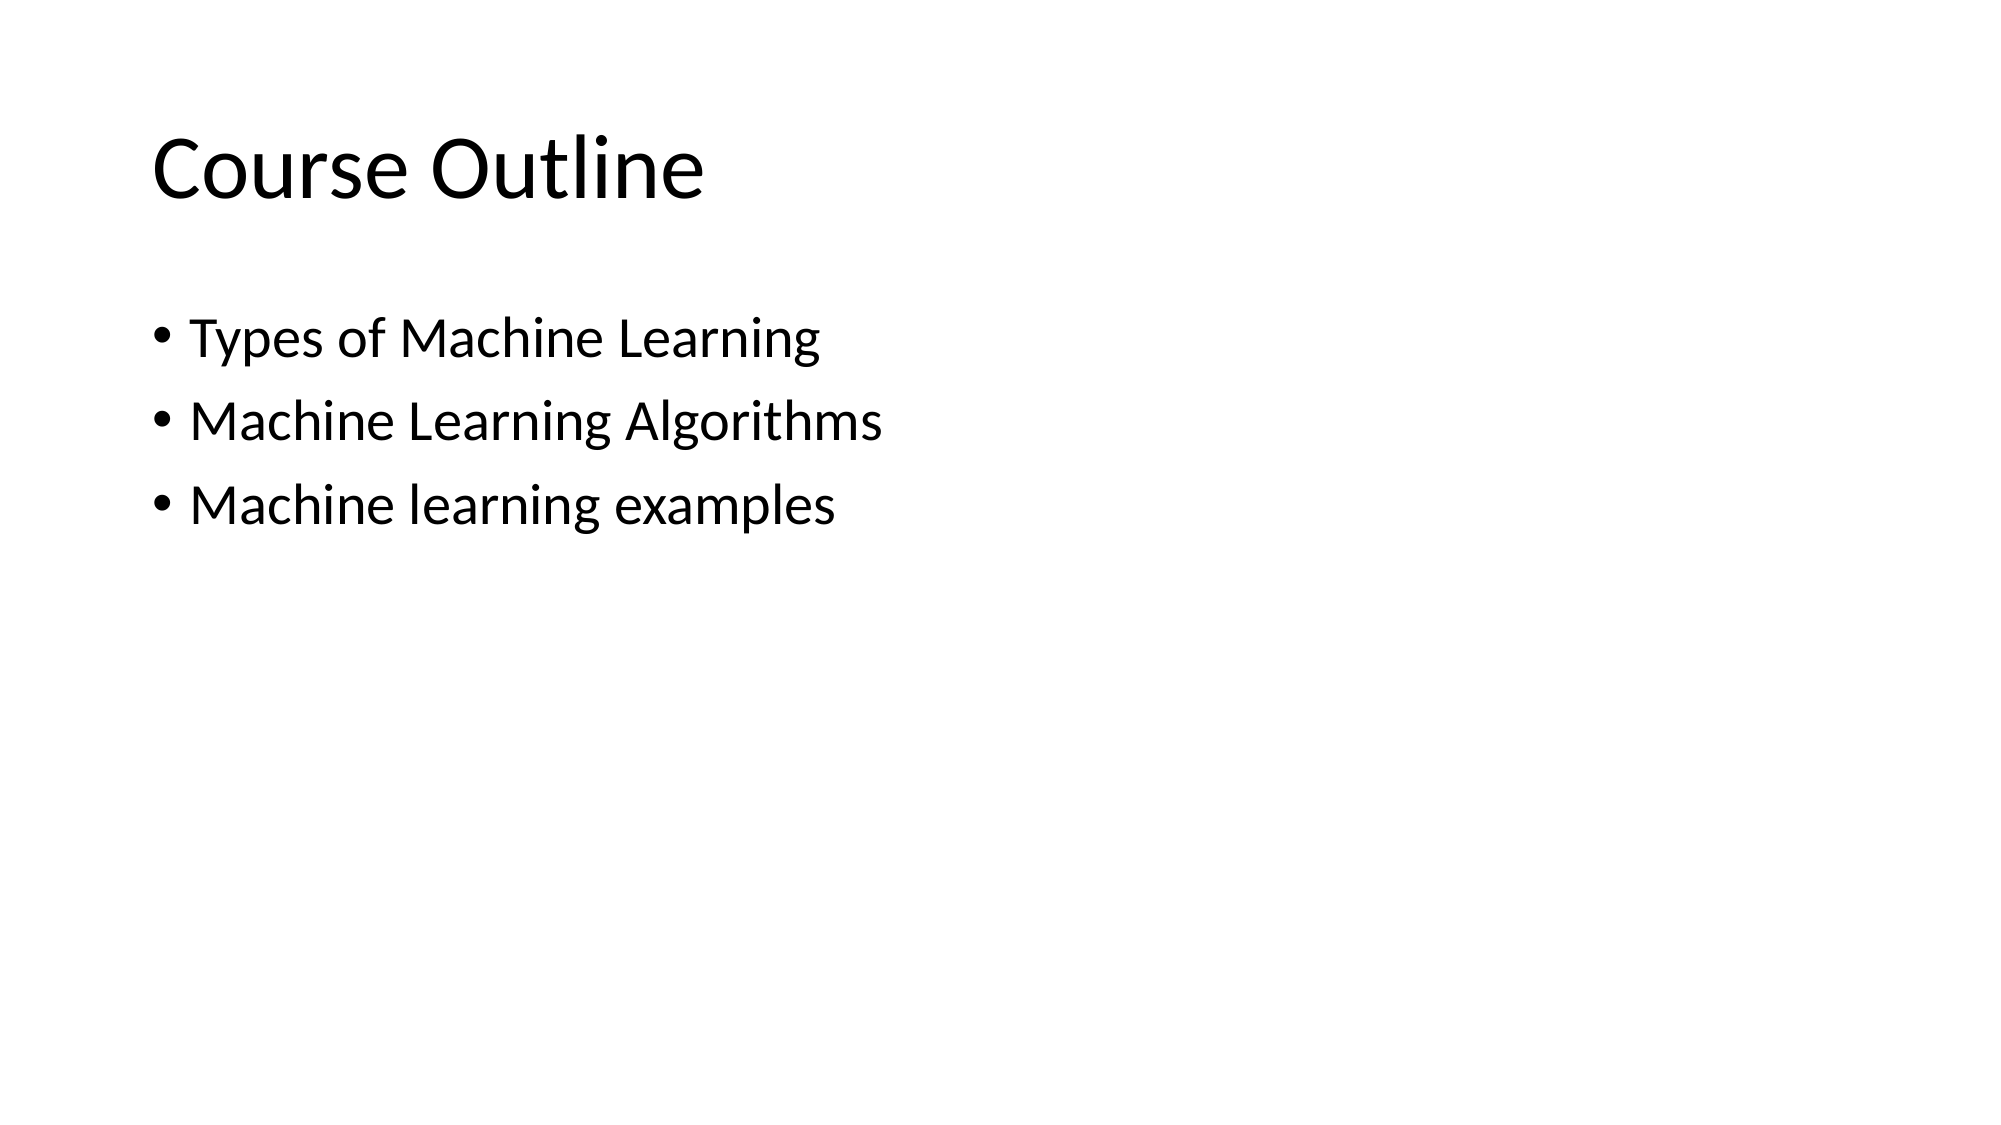

# Course Outline
Types of Machine Learning
Machine Learning Algorithms
Machine learning examples